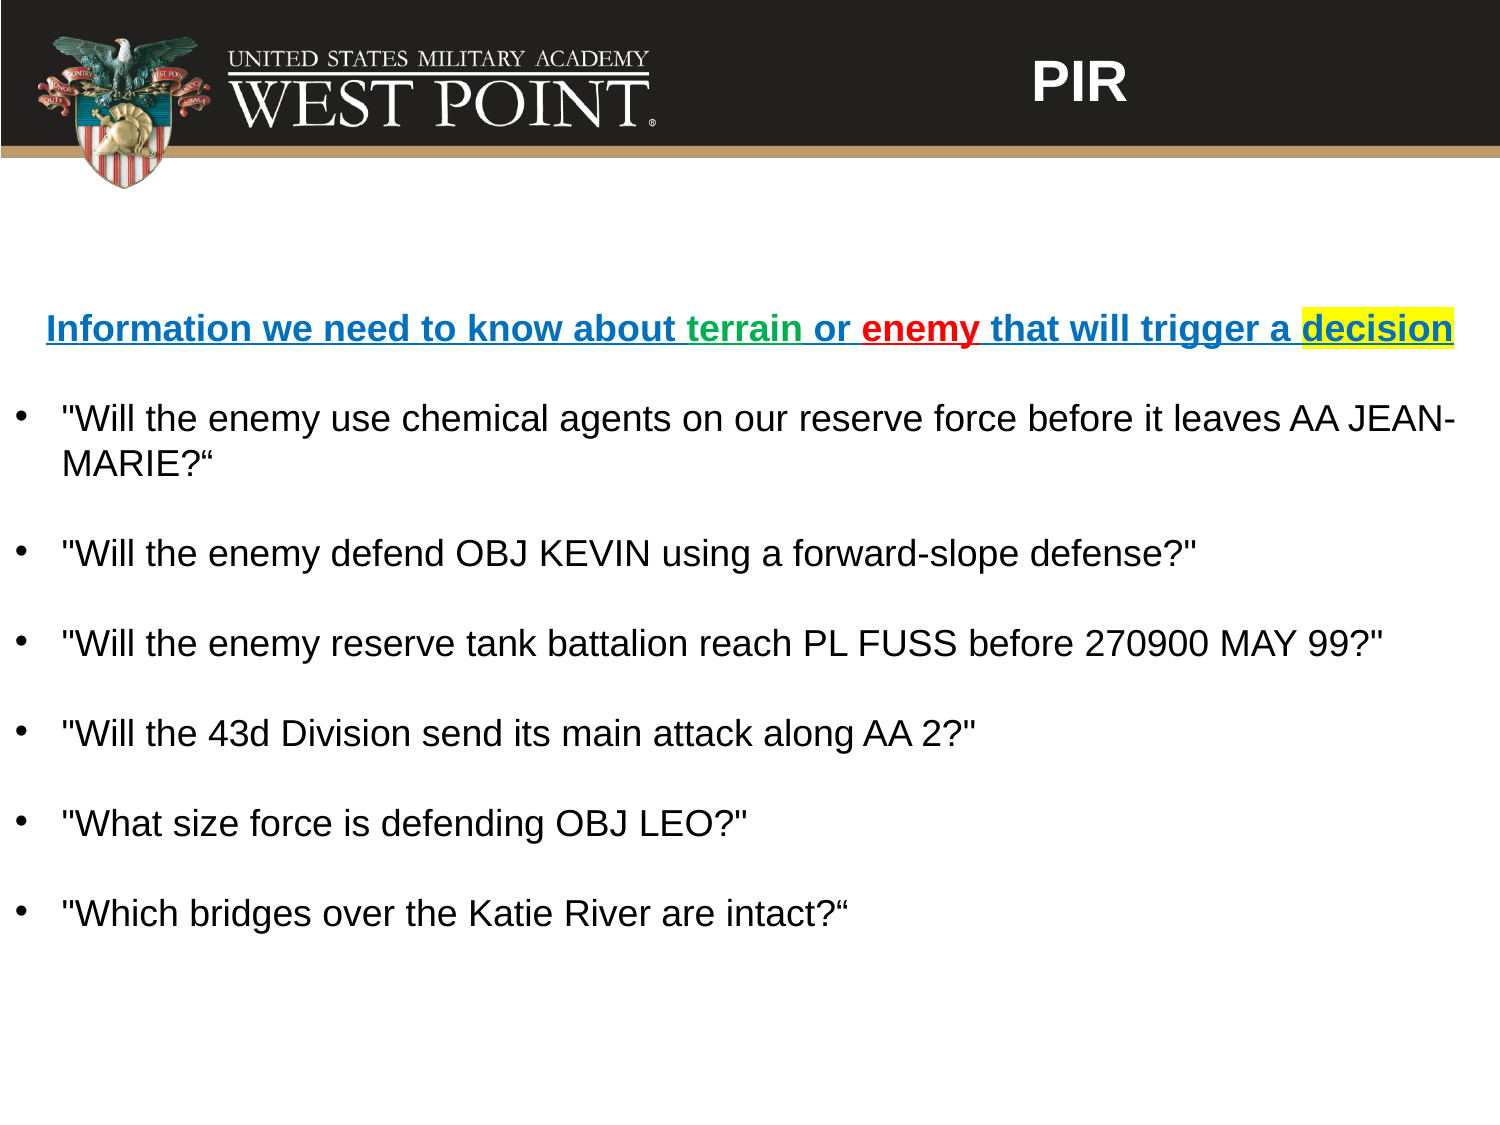

PIR
Information we need to know about terrain or enemy that will trigger a decision

"Will the enemy use chemical agents on our reserve force before it leaves AA JEAN-MARIE?“

"Will the enemy defend OBJ KEVIN using a forward-slope defense?"

"Will the enemy reserve tank battalion reach PL FUSS before 270900 MAY 99?"

"Will the 43d Division send its main attack along AA 2?"

"What size force is defending OBJ LEO?"

"Which bridges over the Katie River are intact?“